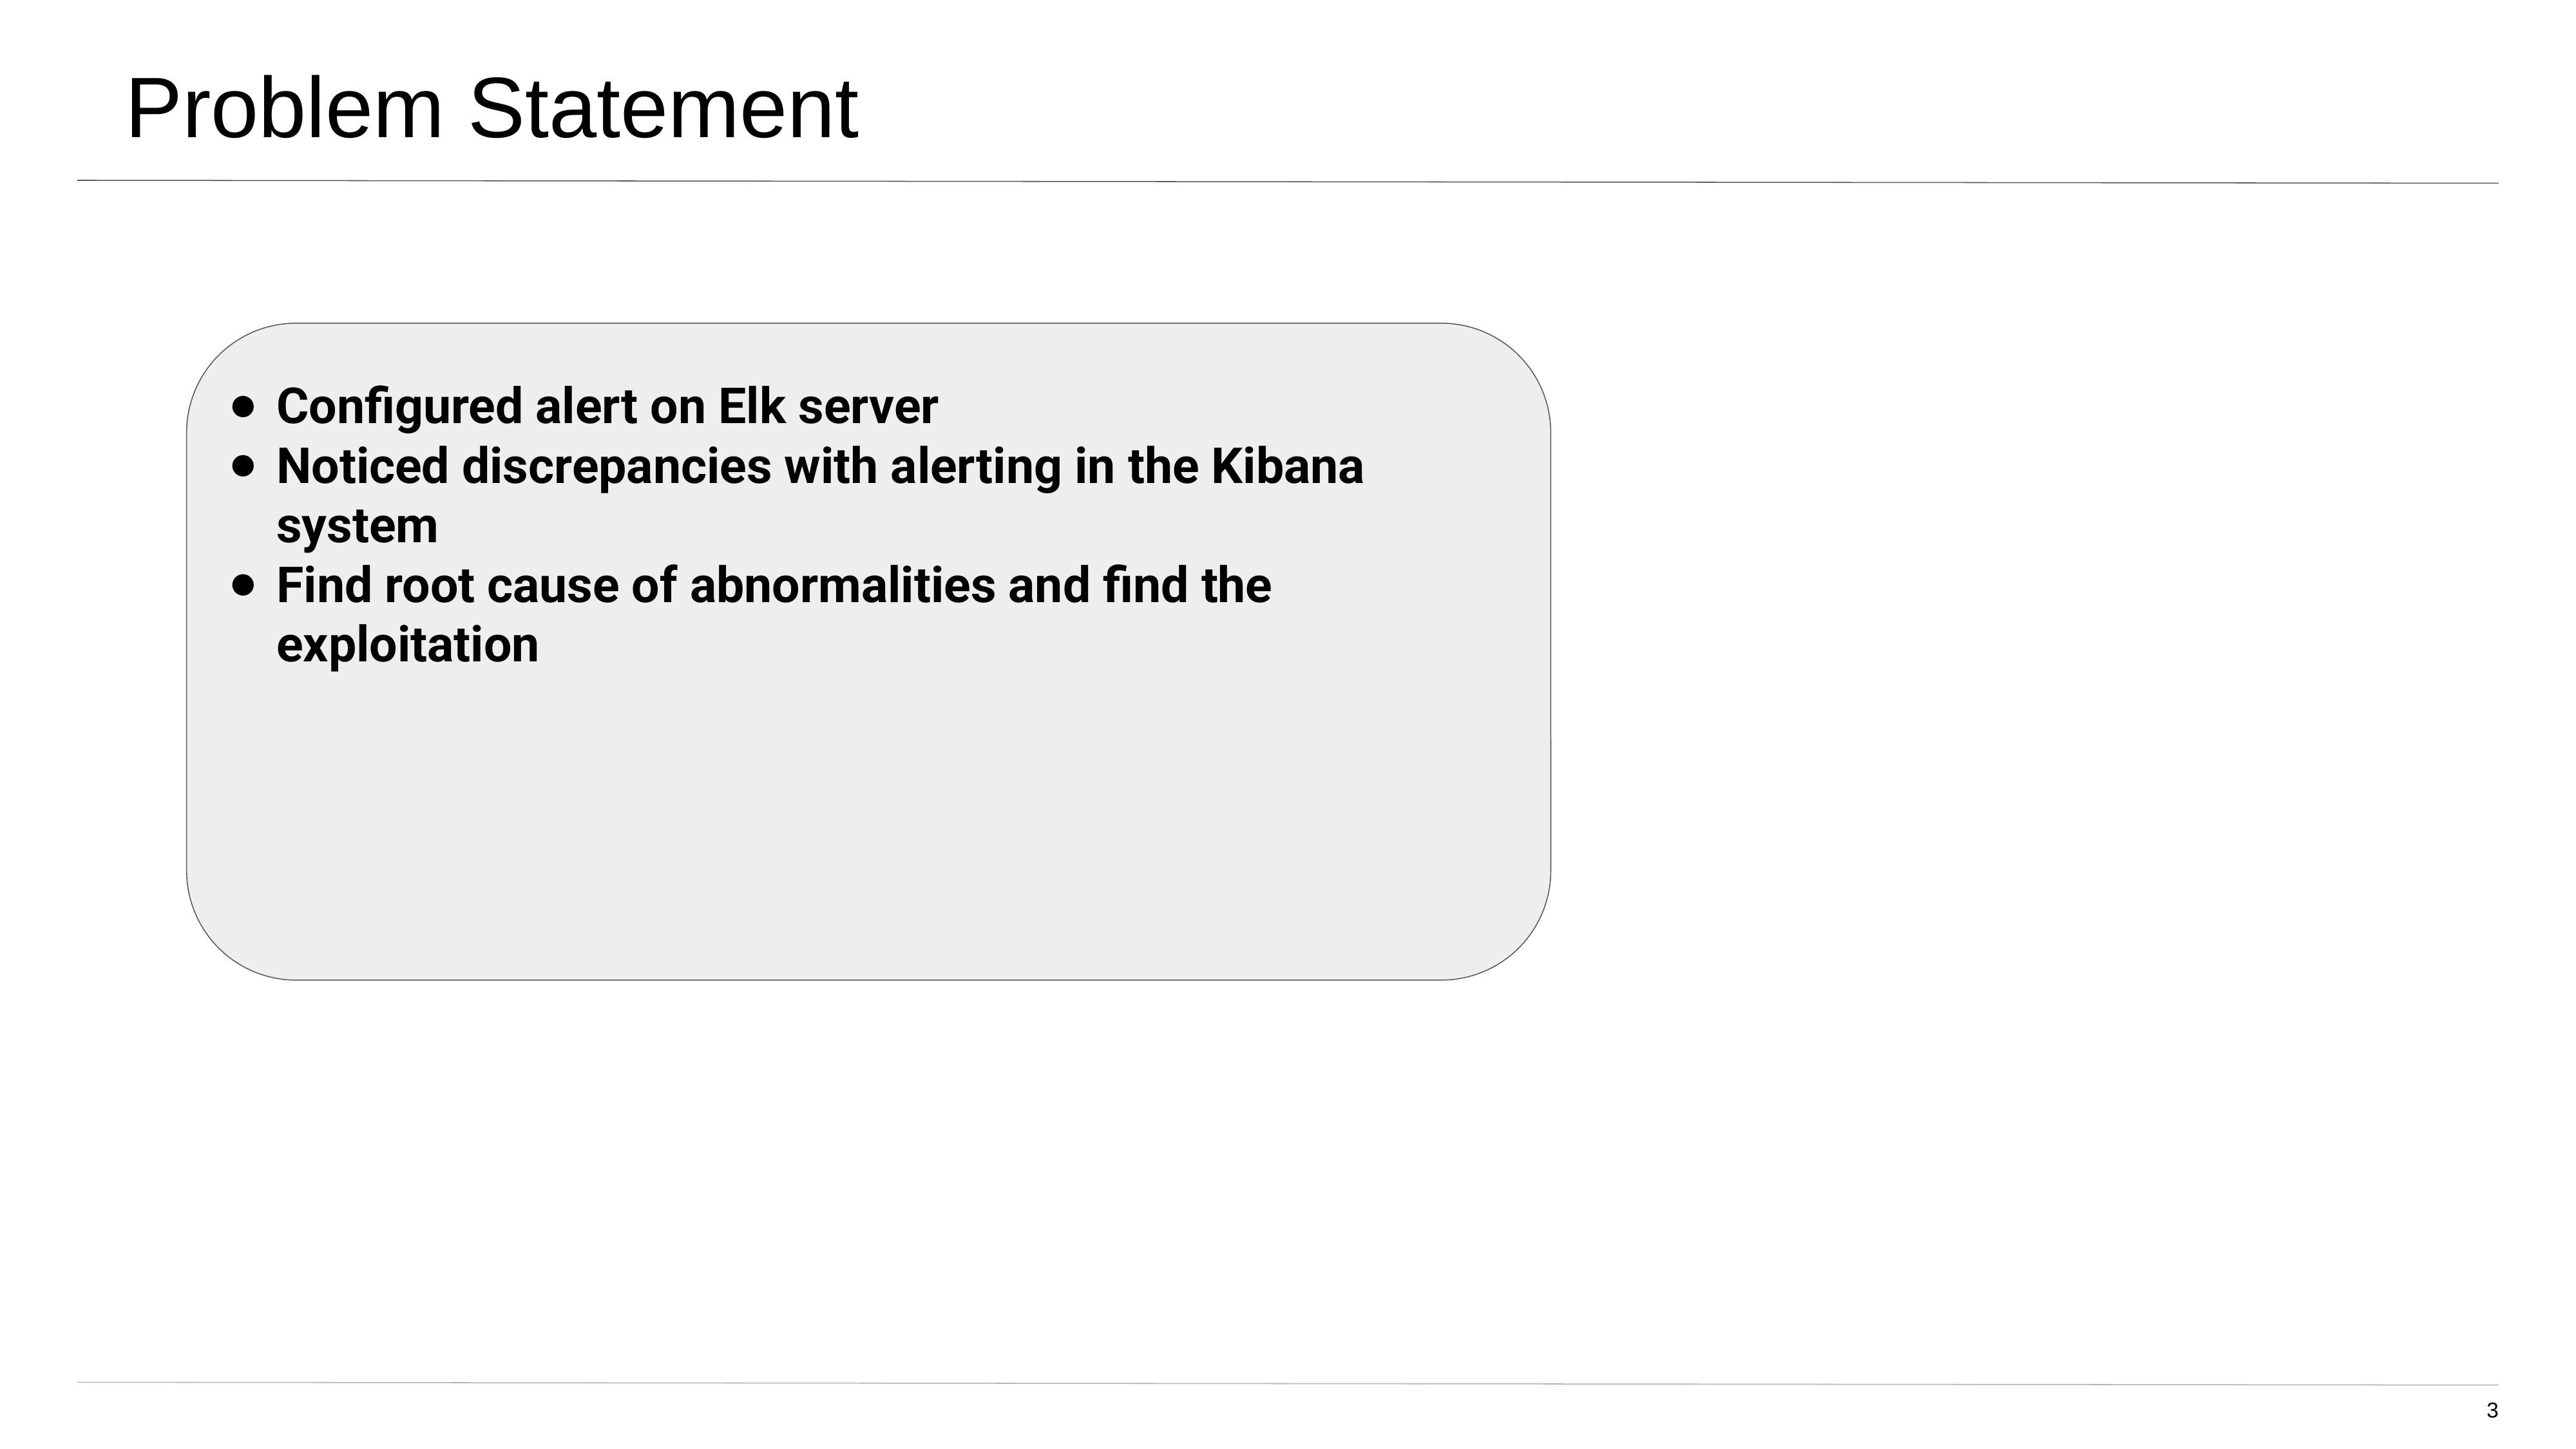

# Problem Statement
Configured alert on Elk server
Noticed discrepancies with alerting in the Kibana system
Find root cause of abnormalities and find the exploitation

3